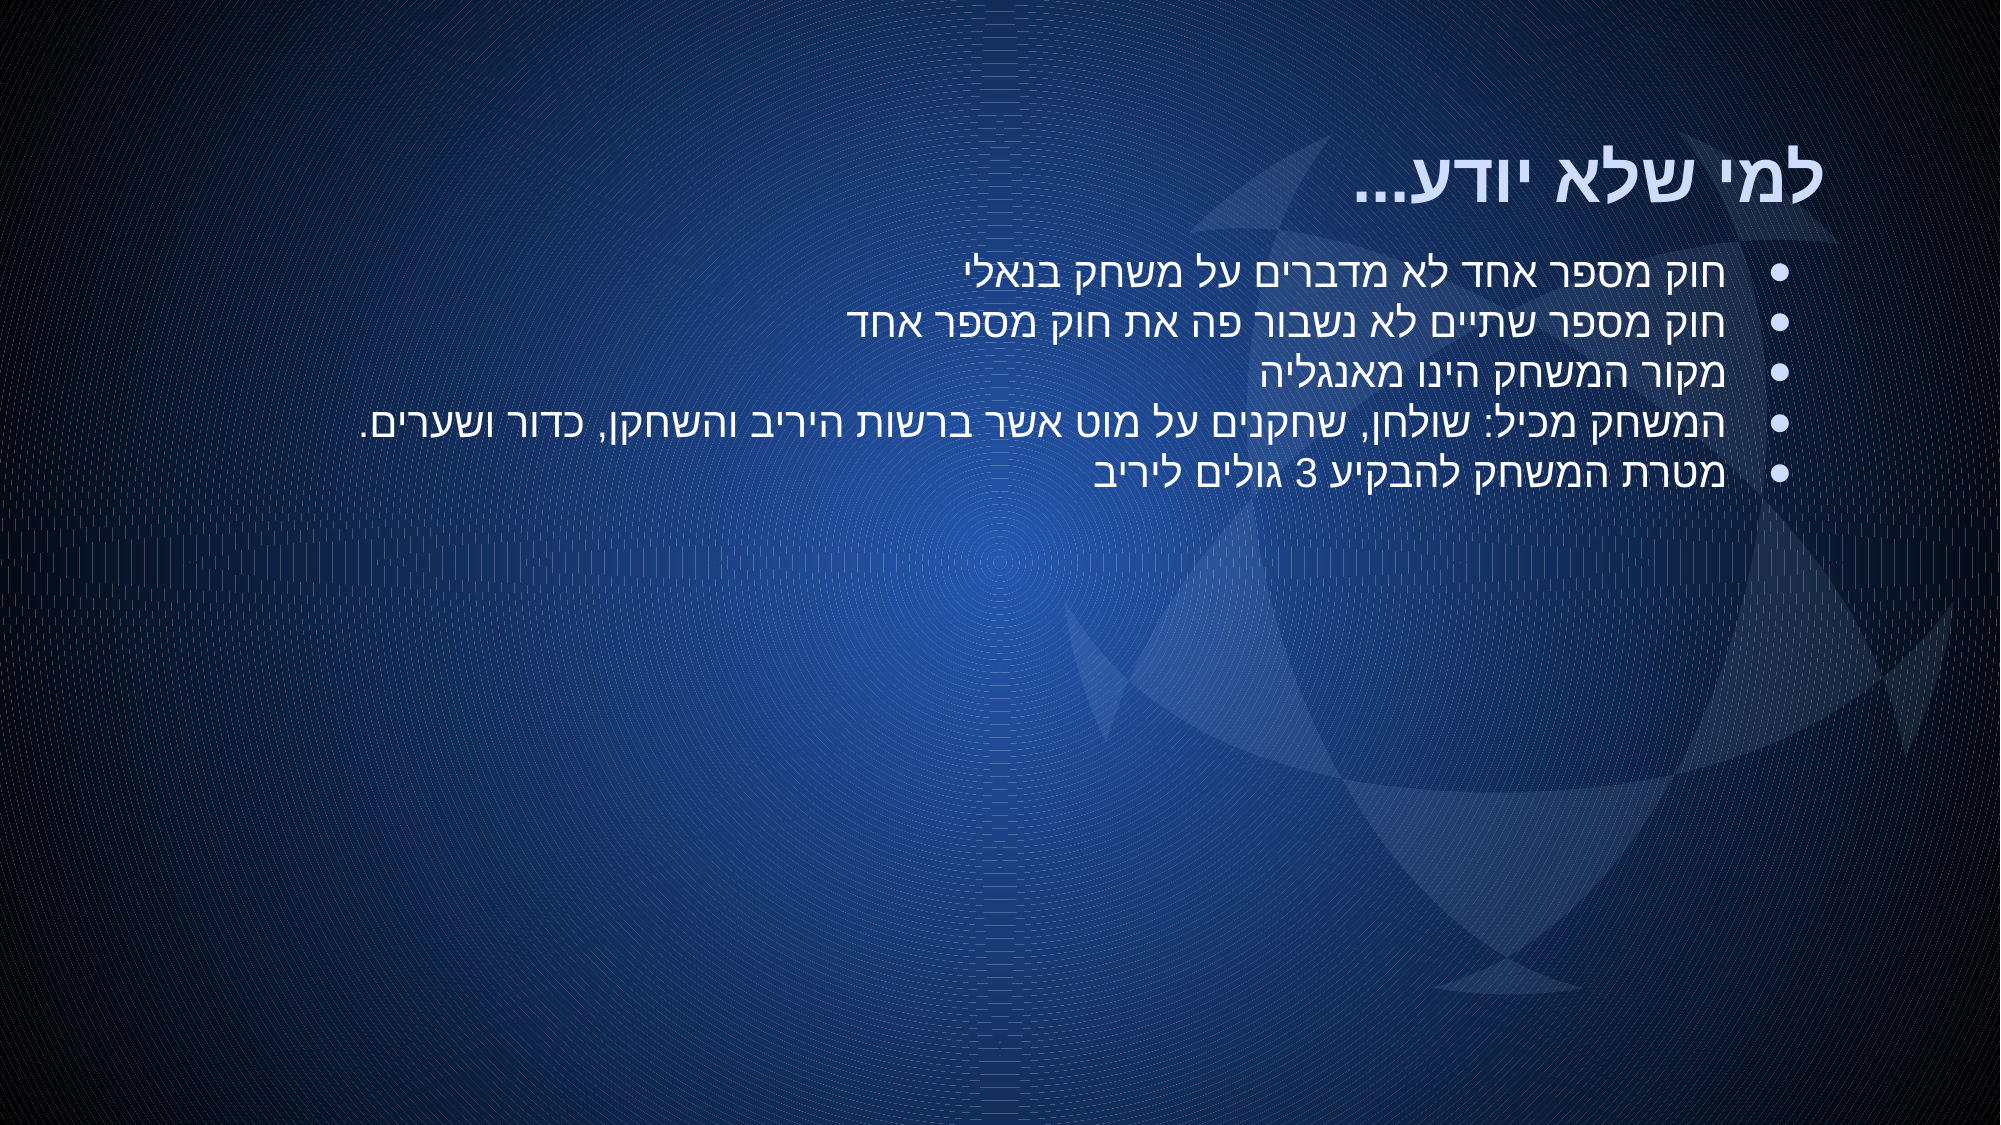

# למי שלא יודע...
חוק מספר אחד לא מדברים על משחק בנאלי
חוק מספר שתיים לא נשבור פה את חוק מספר אחד
מקור המשחק הינו מאנגליה
המשחק מכיל: שולחן, שחקנים על מוט אשר ברשות היריב והשחקן, כדור ושערים.
מטרת המשחק להבקיע 3 גולים ליריב